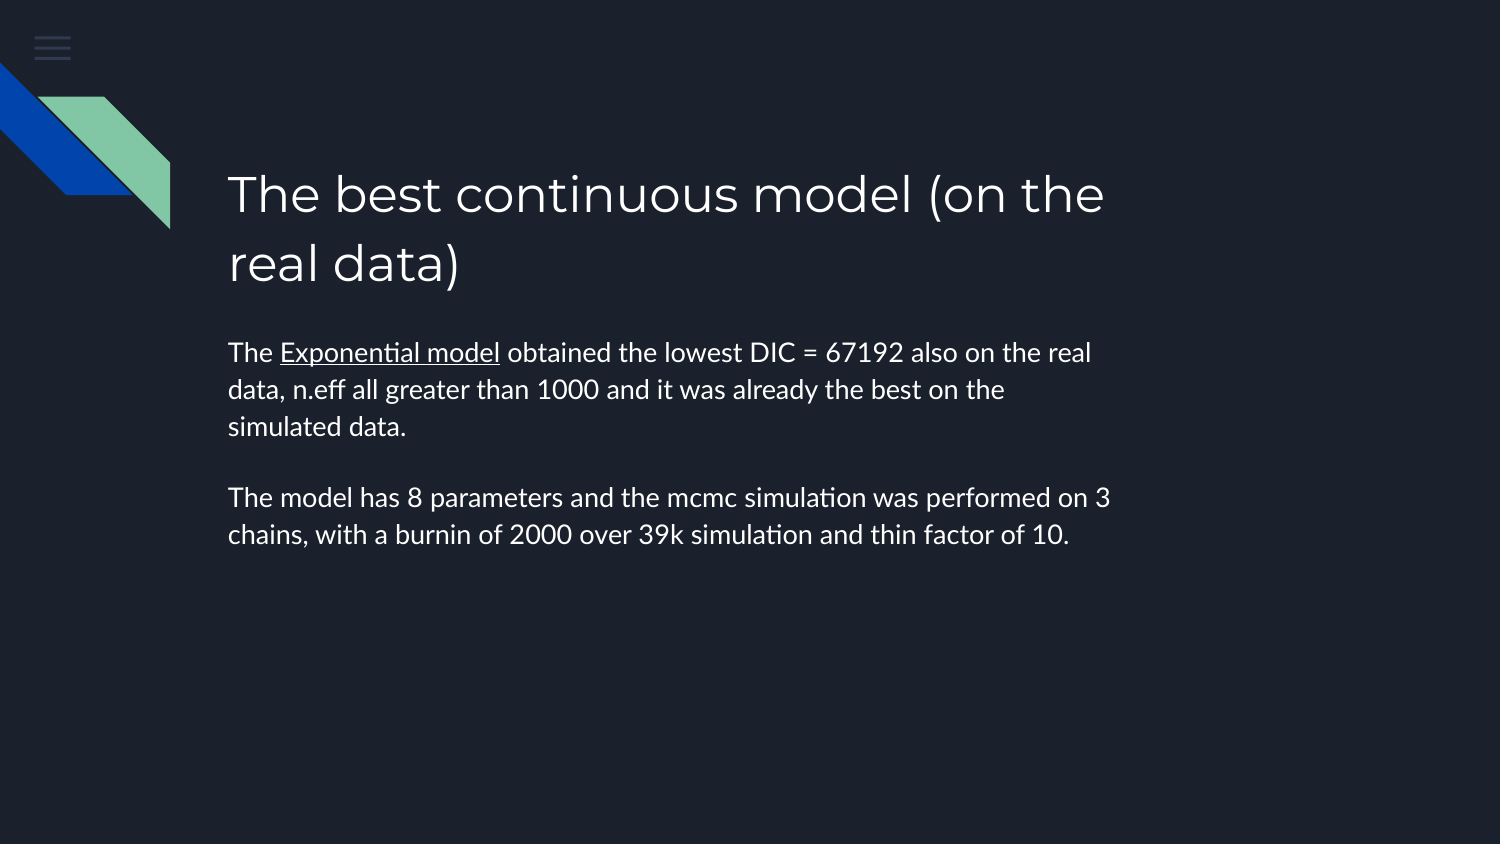

# The best continuous model (on the real data)

The Exponential model obtained the lowest DIC = 67192 also on the real data, n.eff all greater than 1000 and it was already the best on the simulated data.
The model has 8 parameters and the mcmc simulation was performed on 3 chains, with a burnin of 2000 over 39k simulation and thin factor of 10.